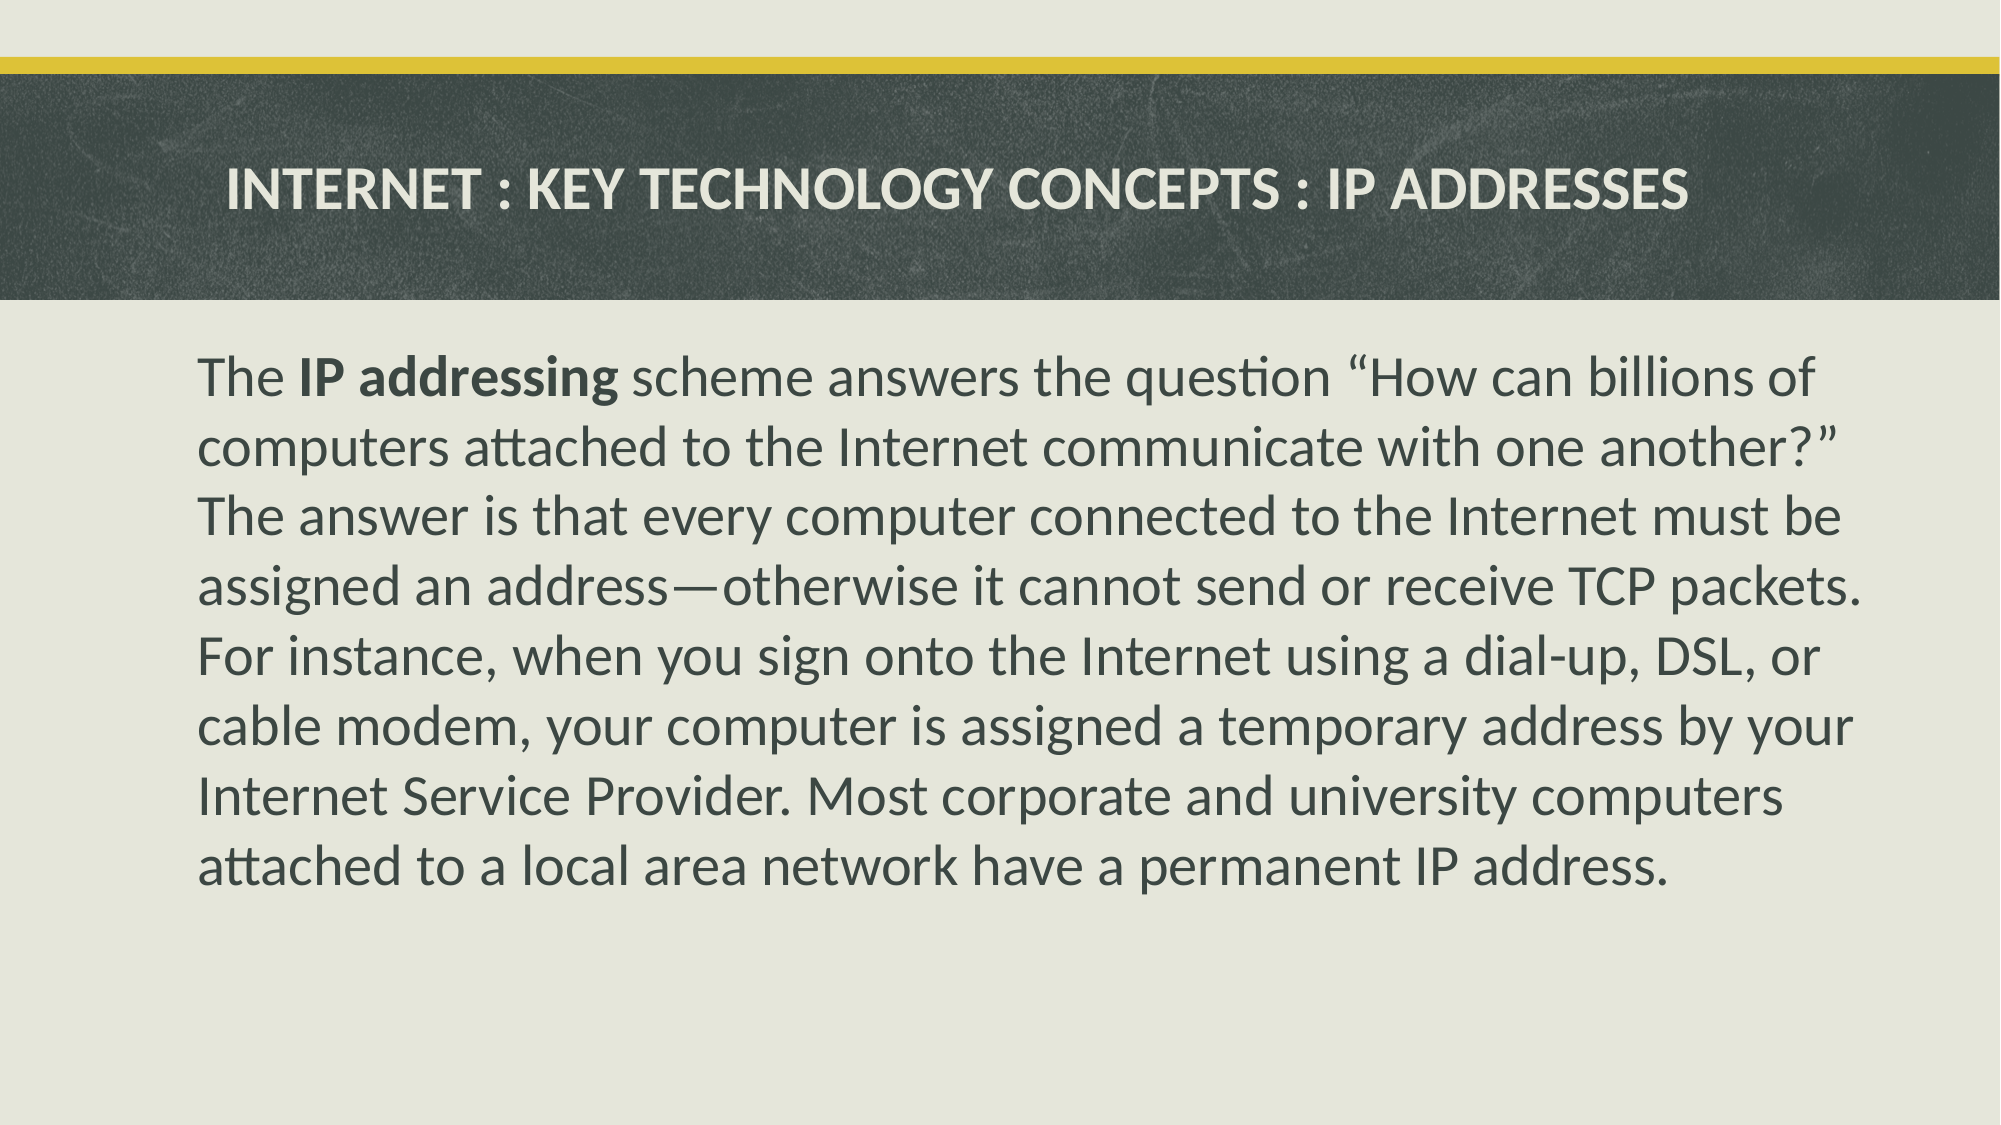

# INTERNET : KEY TECHNOLOGY CONCEPTS : IP ADDRESSES
The IP addressing scheme answers the question “How can billions of computers attached to the Internet communicate with one another?” The answer is that every computer connected to the Internet must be assigned an address—otherwise it cannot send or receive TCP packets. For instance, when you sign onto the Internet using a dial-up, DSL, or cable modem, your computer is assigned a temporary address by your Internet Service Provider. Most corporate and university computers attached to a local area network have a permanent IP address.